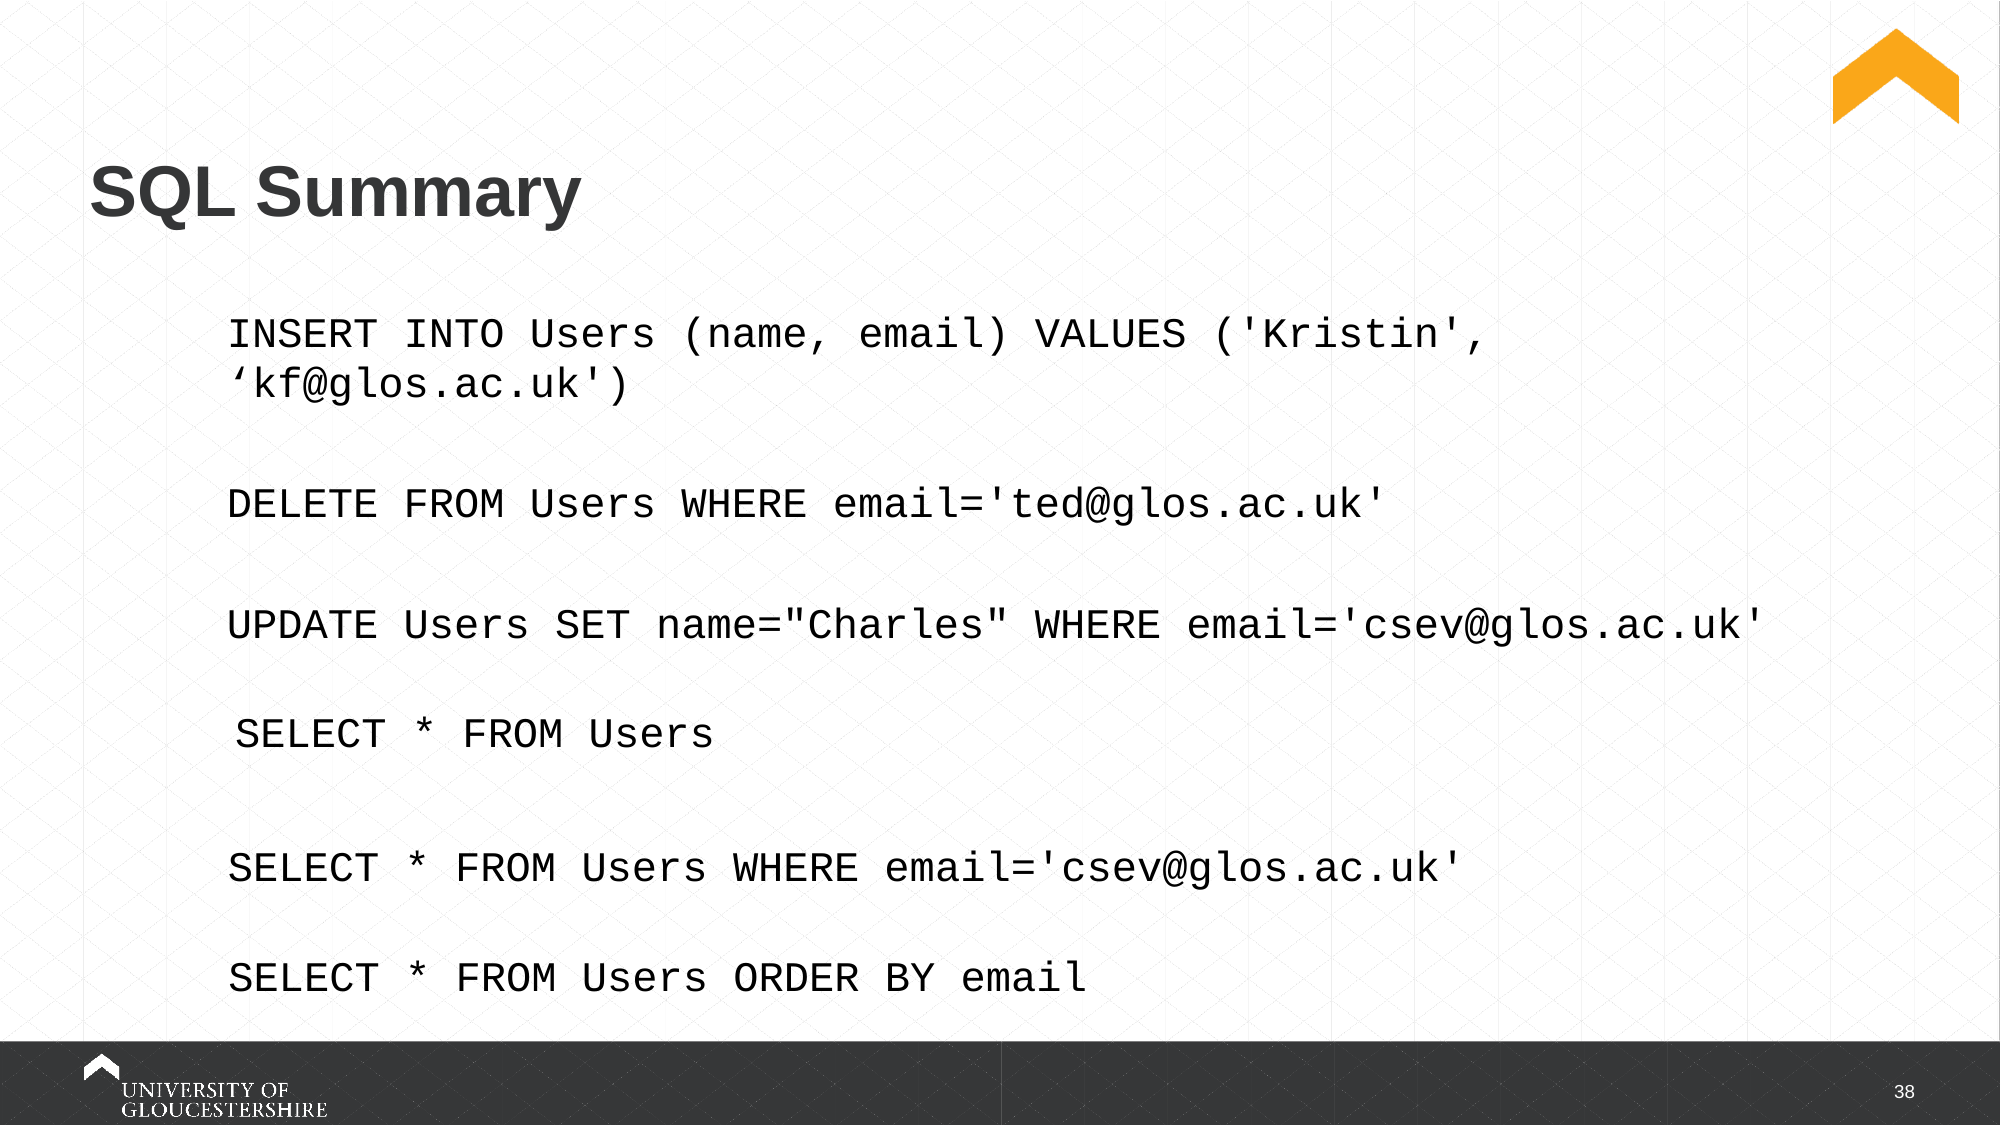

# SQL Summary
INSERT INTO Users (name, email) VALUES ('Kristin', ‘kf@glos.ac.uk')
DELETE FROM Users WHERE email='ted@glos.ac.uk'
UPDATE Users SET name="Charles" WHERE email='csev@glos.ac.uk'
SELECT * FROM Users
SELECT * FROM Users WHERE email='csev@glos.ac.uk'
SELECT * FROM Users ORDER BY email